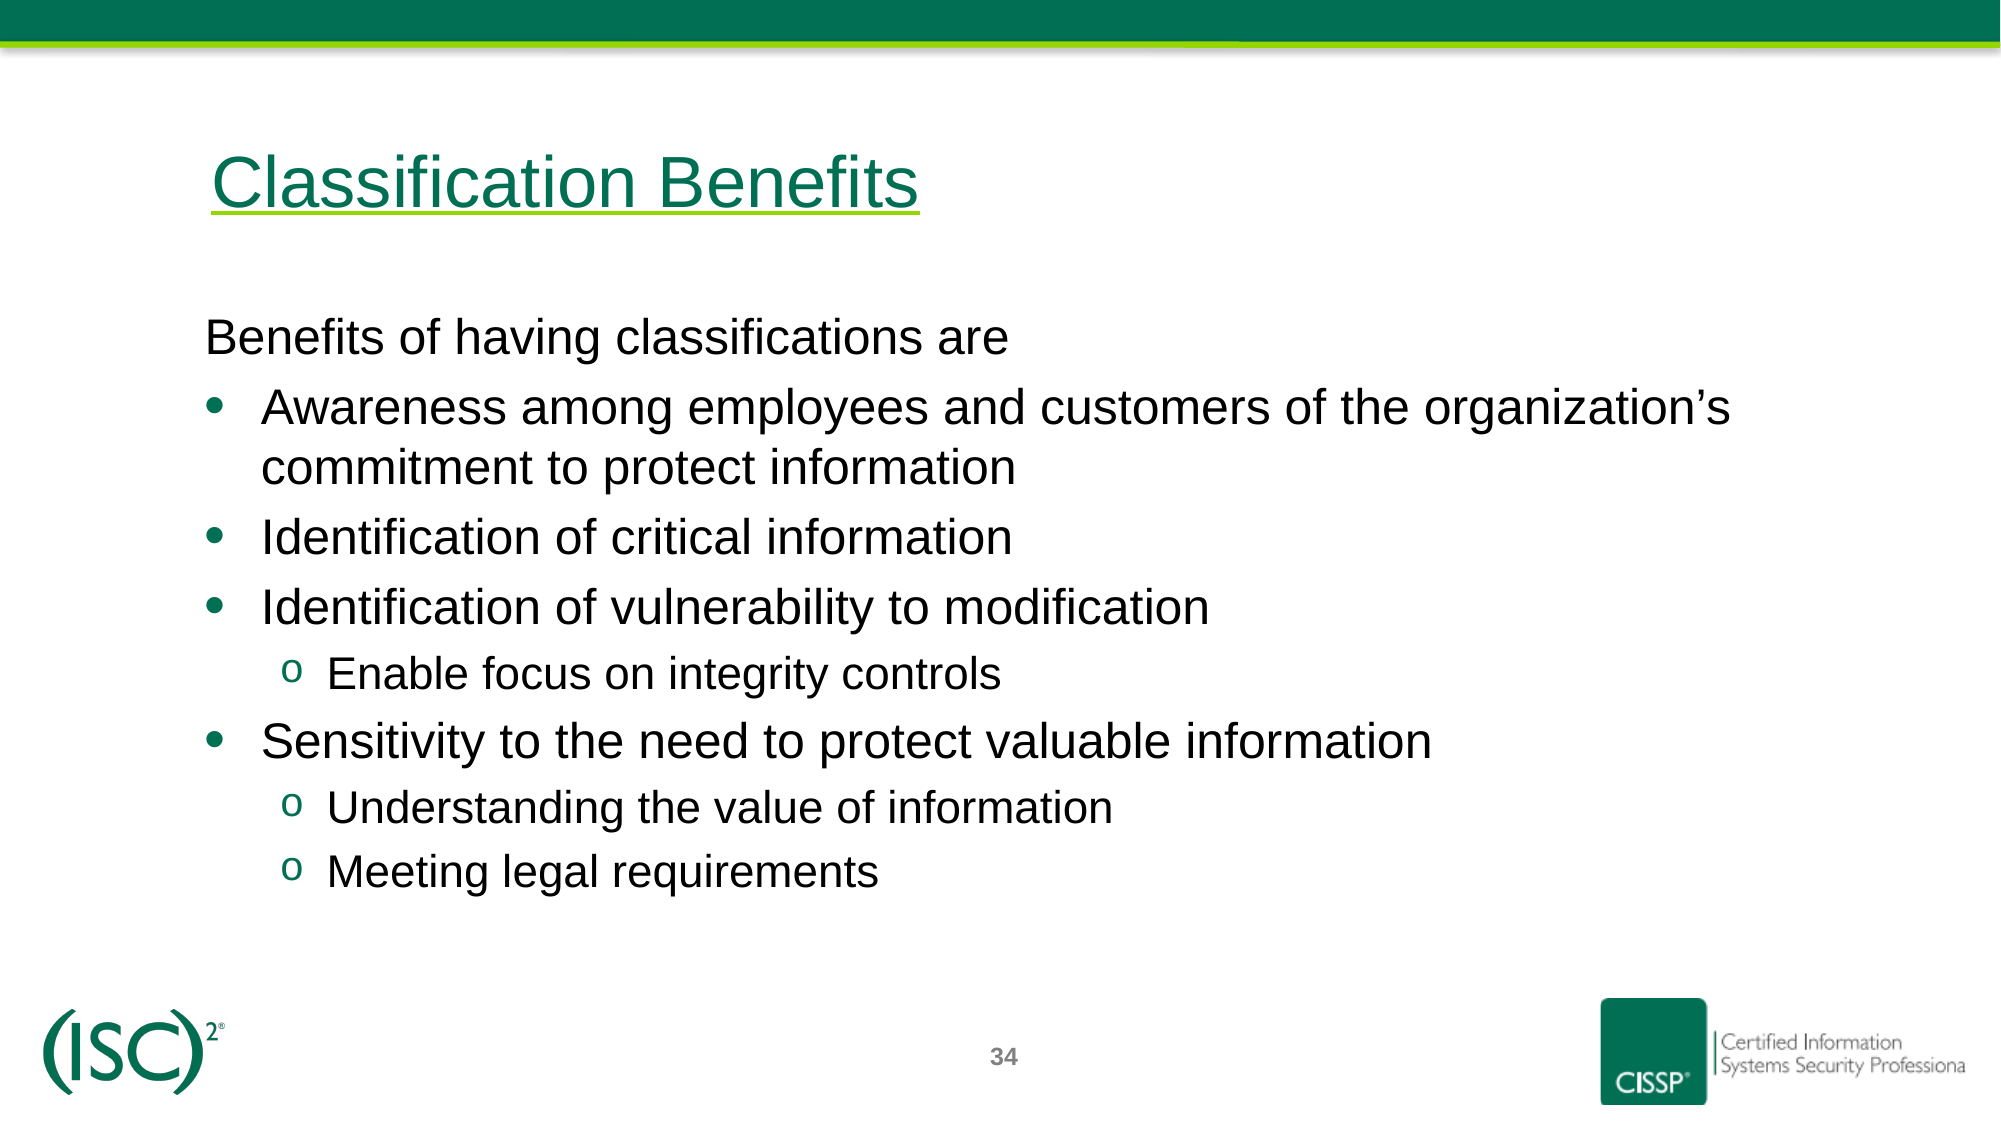

# Classification Benefits
Benefits of having classifications are
Awareness among employees and customers of the organization’s commitment to protect information
Identification of critical information
Identification of vulnerability to modification
Enable focus on integrity controls
Sensitivity to the need to protect valuable information
Understanding the value of information
Meeting legal requirements